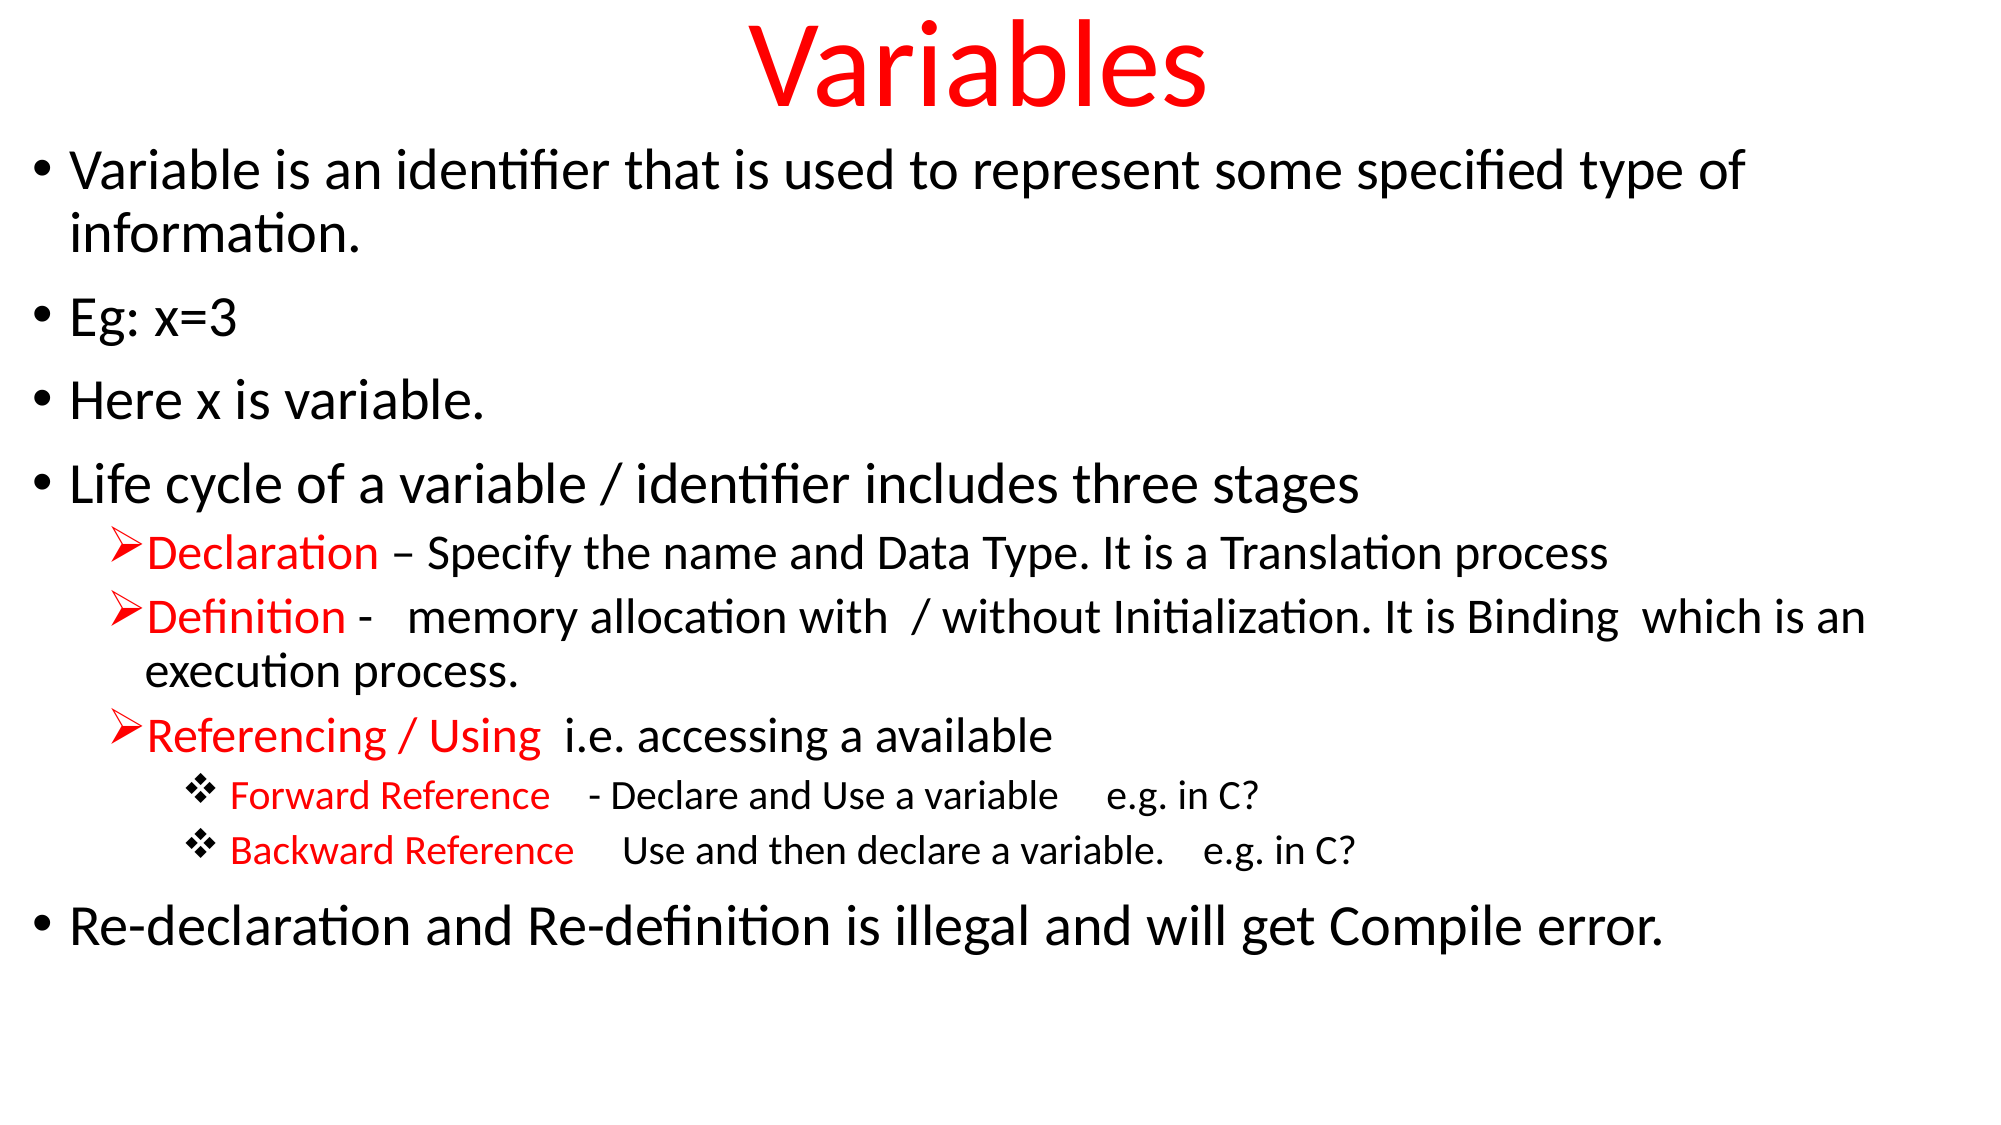

# Variables
Variable is an identifier that is used to represent some specified type of information.
Eg: x=3
Here x is variable.
Life cycle of a variable / identifier includes three stages
Declaration – Specify the name and Data Type. It is a Translation process
Definition -   memory allocation with  / without Initialization. It is Binding  which is an execution process.
Referencing / Using  i.e. accessing a available
 Forward Reference    - Declare and Use a variable     e.g. in C?
 Backward Reference     Use and then declare a variable.    e.g. in C?
Re-declaration and Re-definition is illegal and will get Compile error.